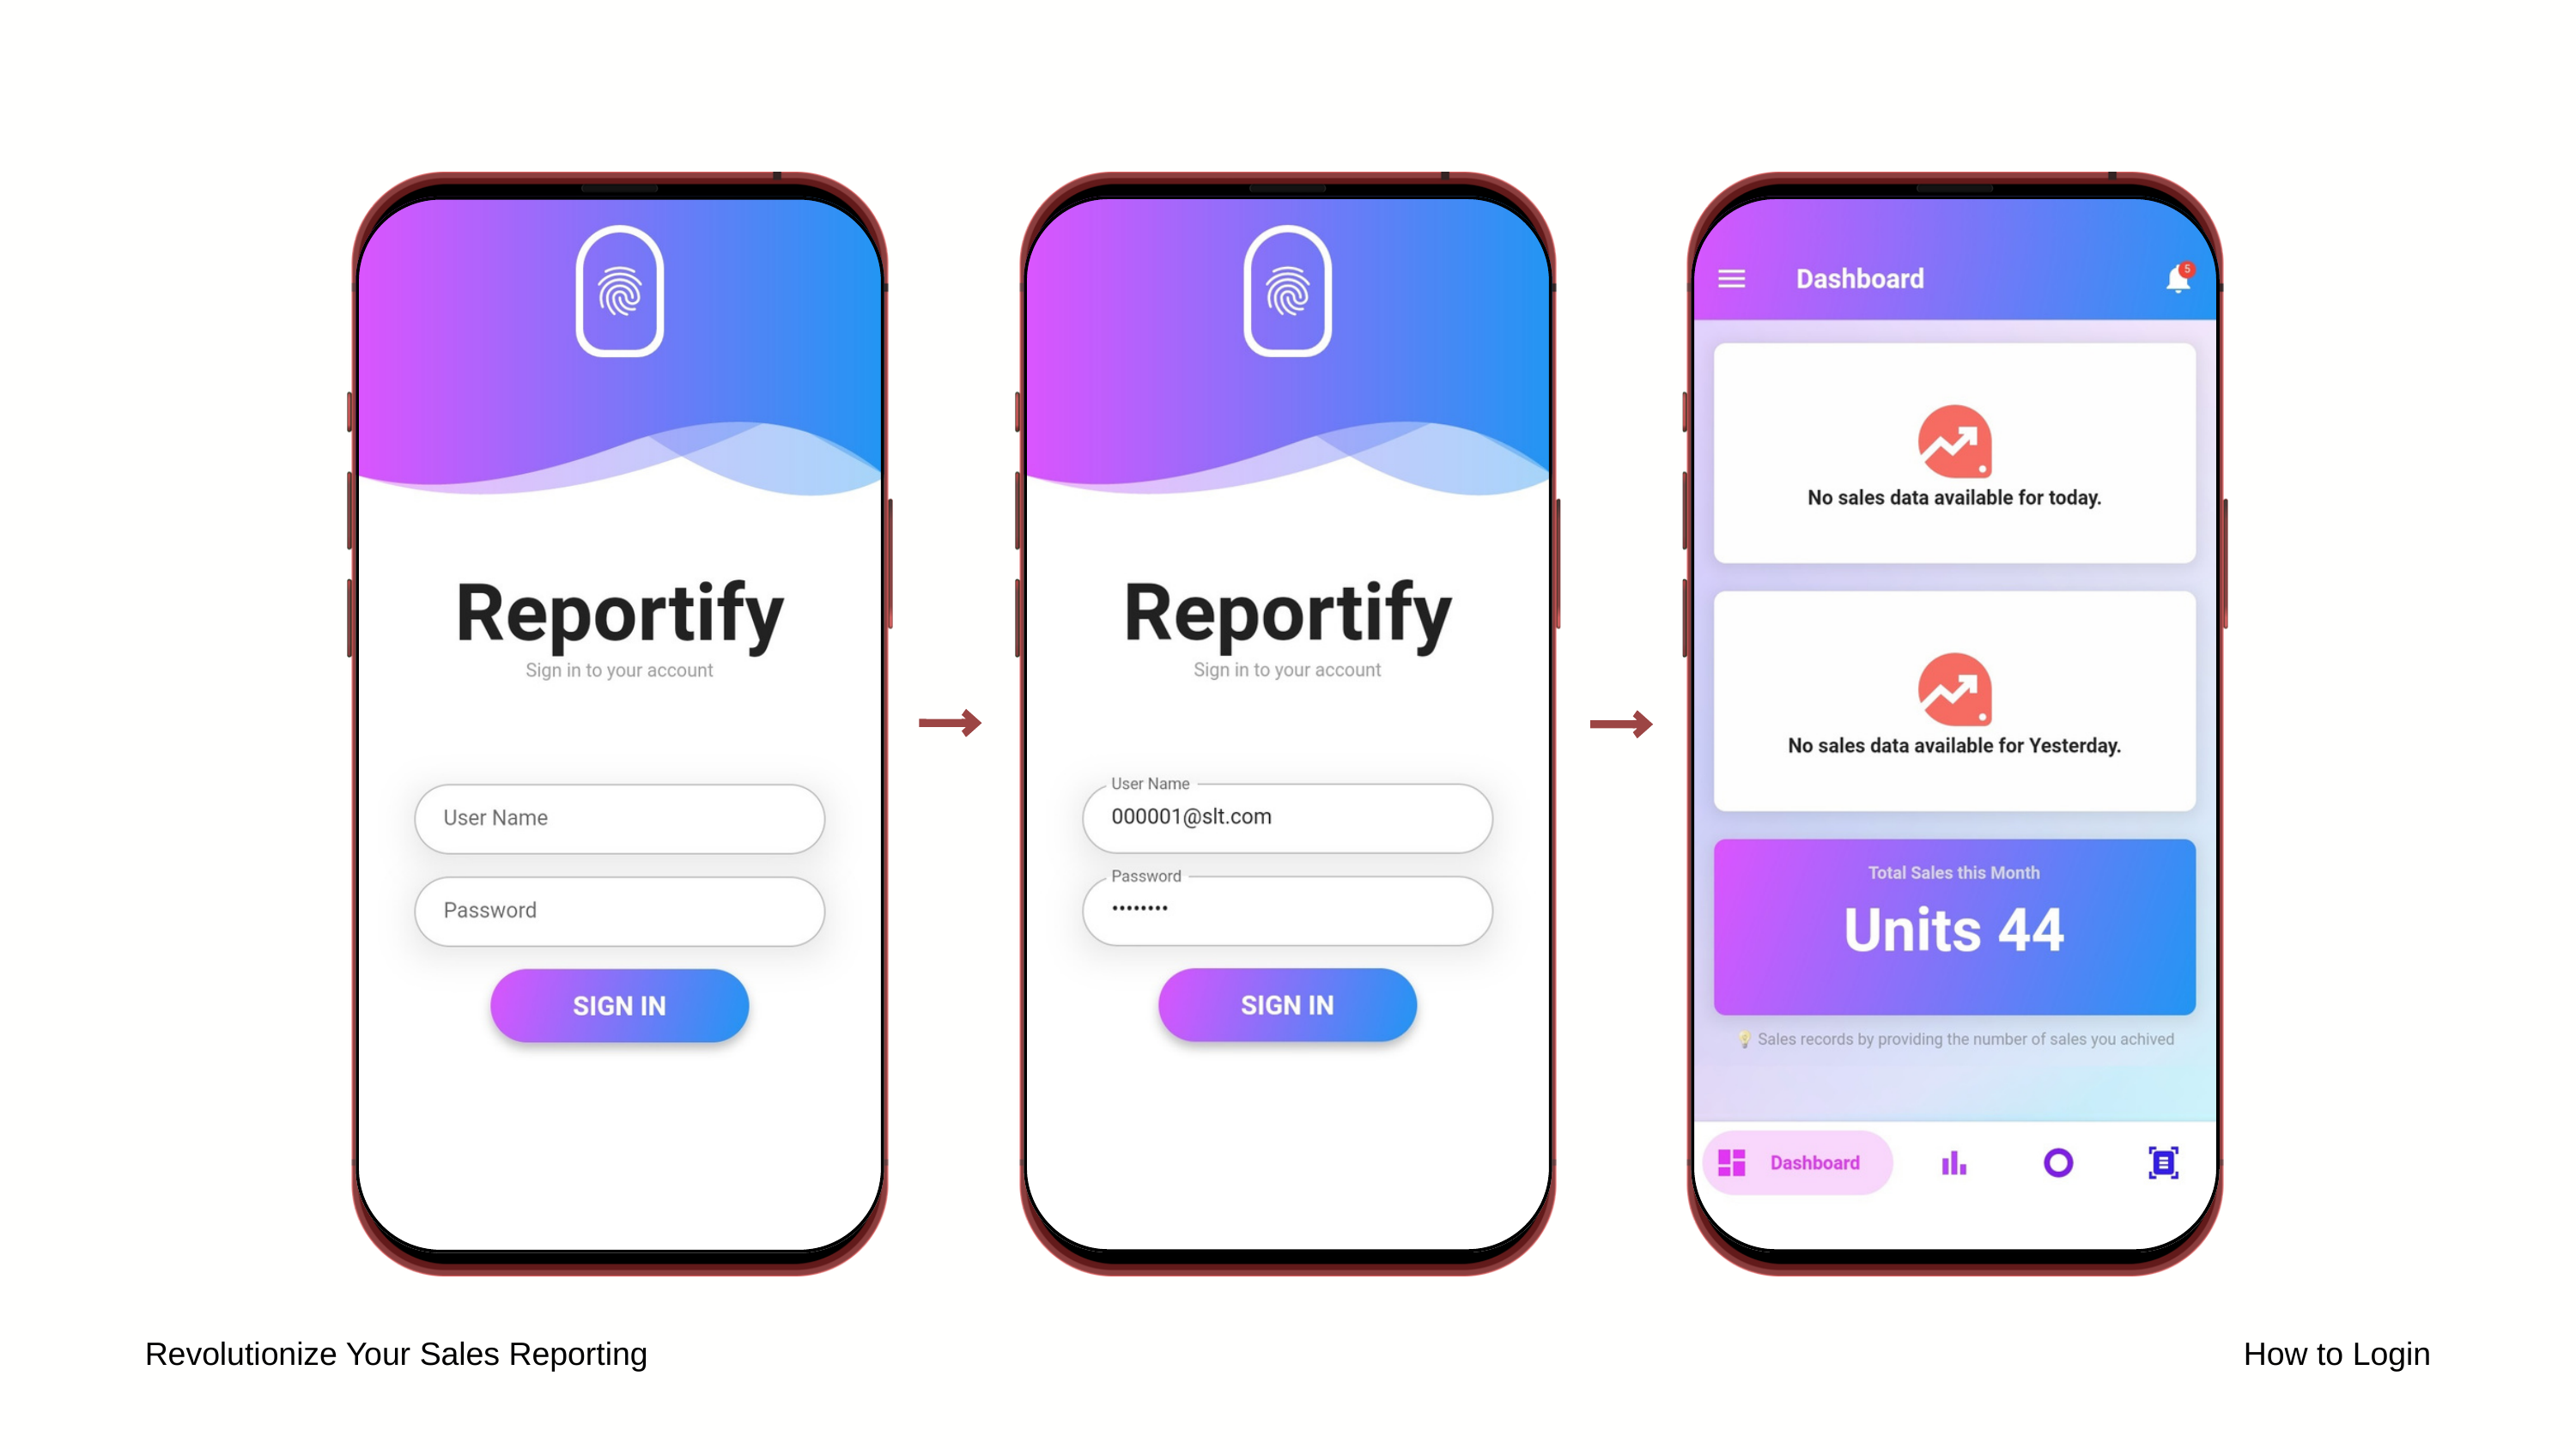

Revolutionize Your Sales Reporting
How to Login